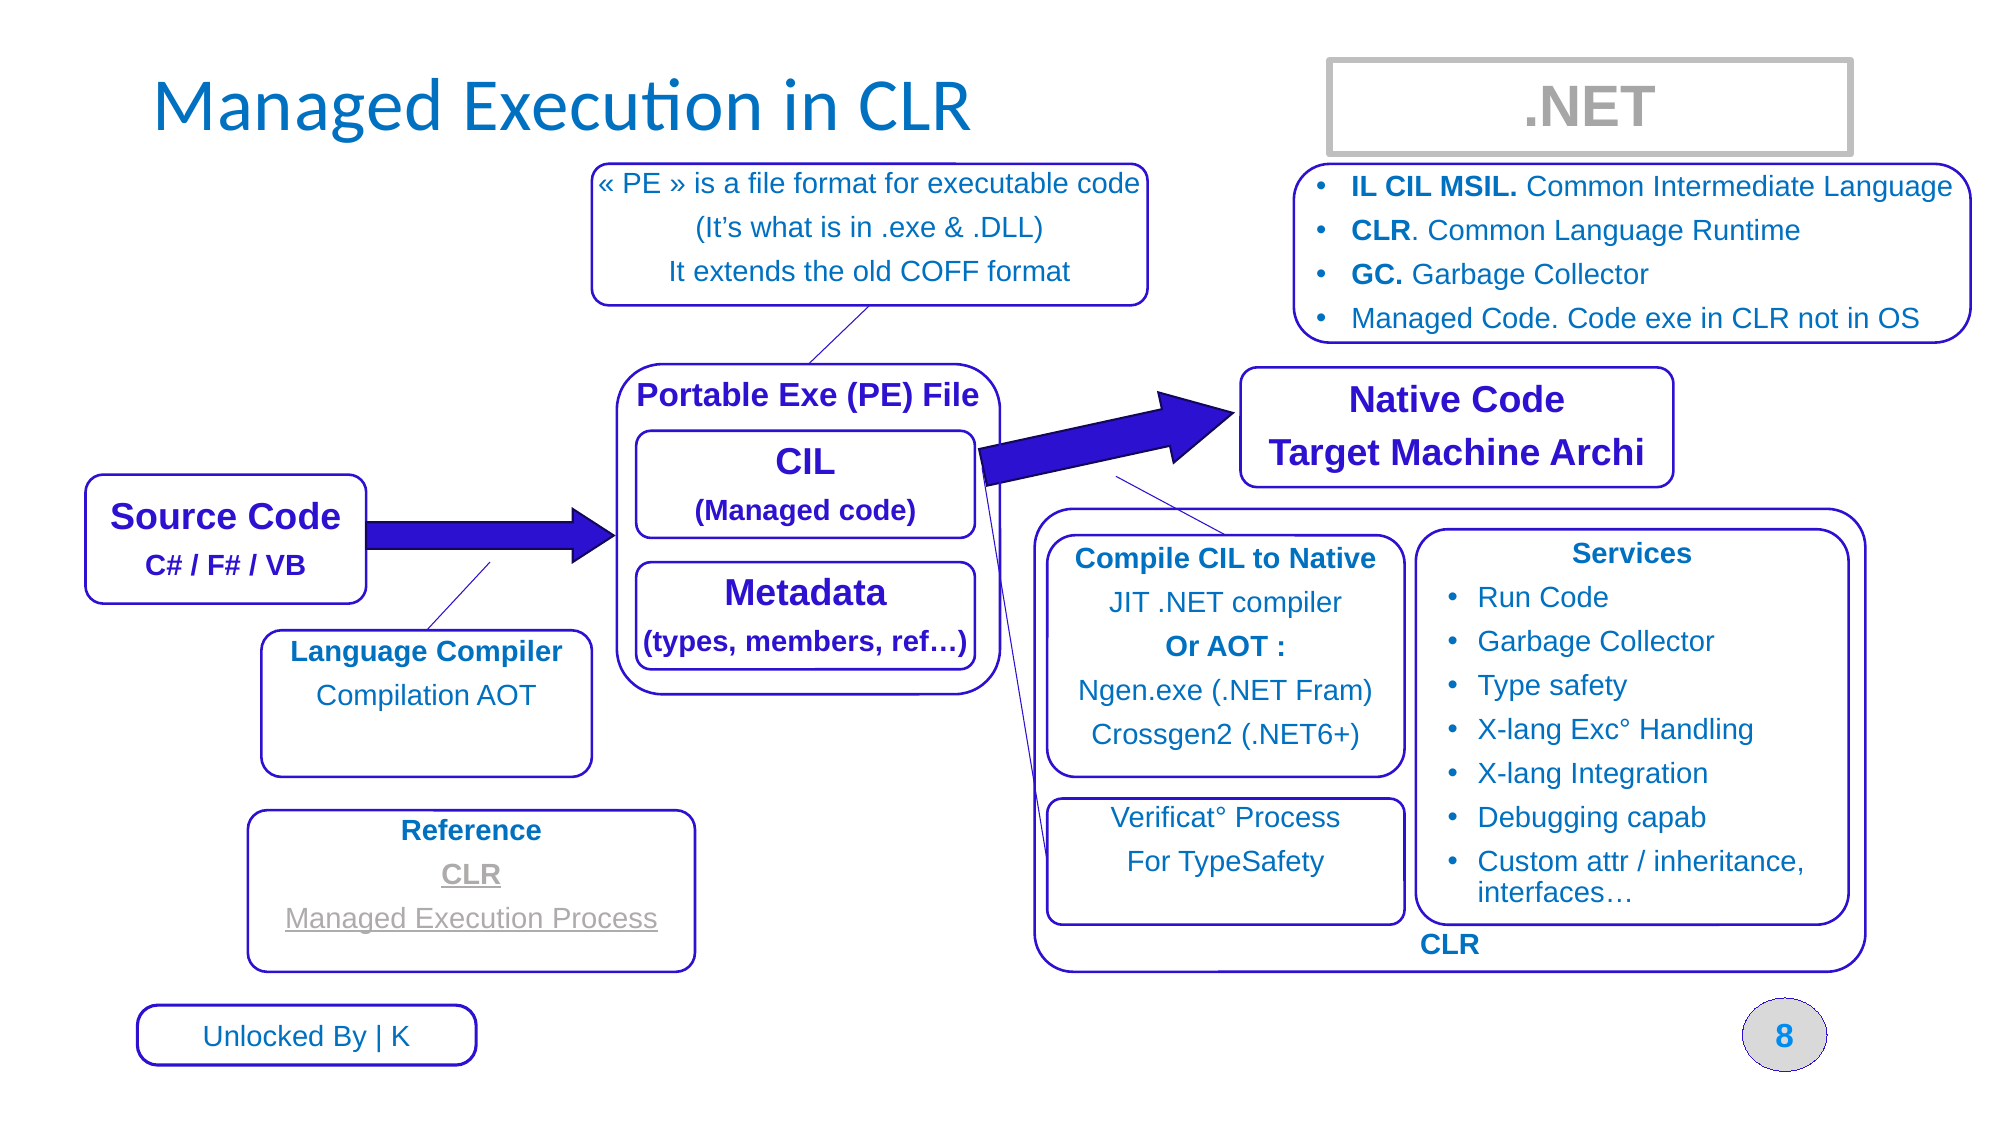

# Managed Execution in CLR
.NET
« PE » is a file format for executable code
(It’s what is in .exe & .DLL)
It extends the old COFF format
IL CIL MSIL. Common Intermediate Language
CLR. Common Language Runtime
GC. Garbage Collector
Managed Code. Code exe in CLR not in OS
Portable Exe (PE) File
Native Code
Target Machine Archi

CIL
(Managed code)
Source Code
C# / F# / VB
CLR

Services
Run Code
Garbage Collector
Type safety
X-lang Exc° Handling
X-lang Integration
Debugging capab
Custom attr / inheritance, interfaces…
Compile CIL to Native
JIT .NET compiler
Or AOT :
Ngen.exe (.NET Fram)
Crossgen2 (.NET6+)
Metadata
(types, members, ref…)
Language Compiler
Compilation AOT
Verificat° Process
For TypeSafety
Reference
CLR
Managed Execution Process
8
Unlocked By | K